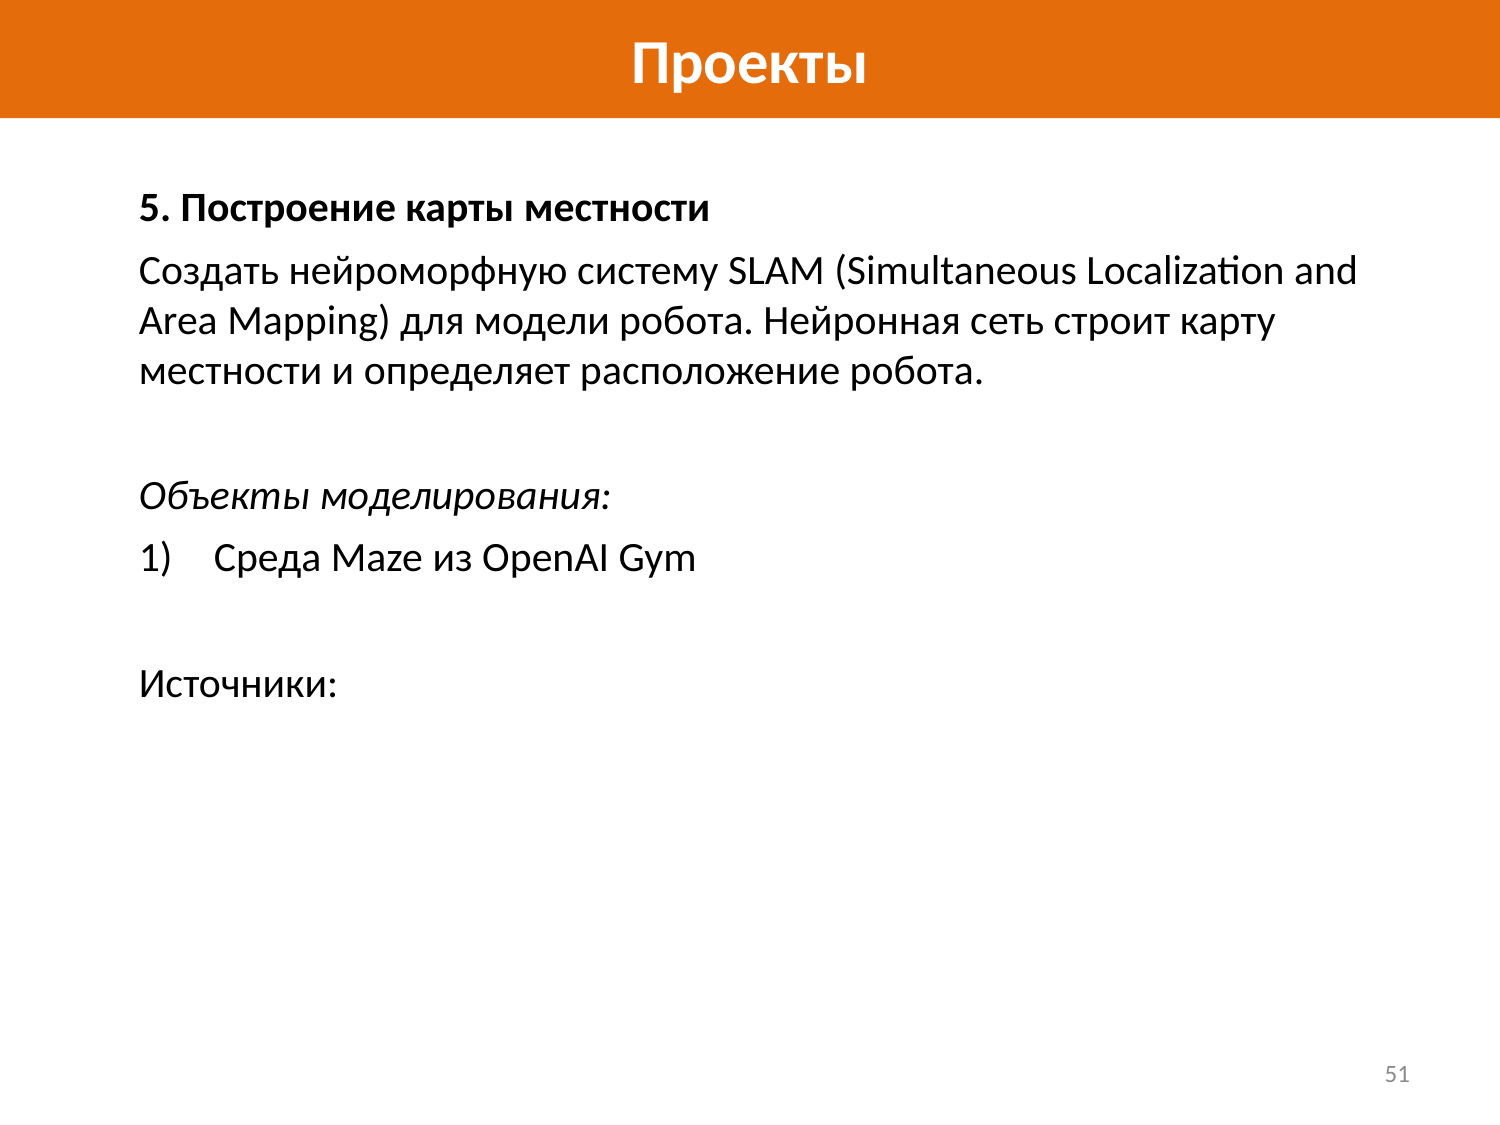

# Проекты
5. Построение карты местности
Создать нейроморфную систему SLAM (Simultaneous Localization and Area Mapping) для модели робота. Нейронная сеть строит карту местности и определяет расположение робота.

Объекты моделирования:
Среда Maze из OpenAI Gym

Источники:

51